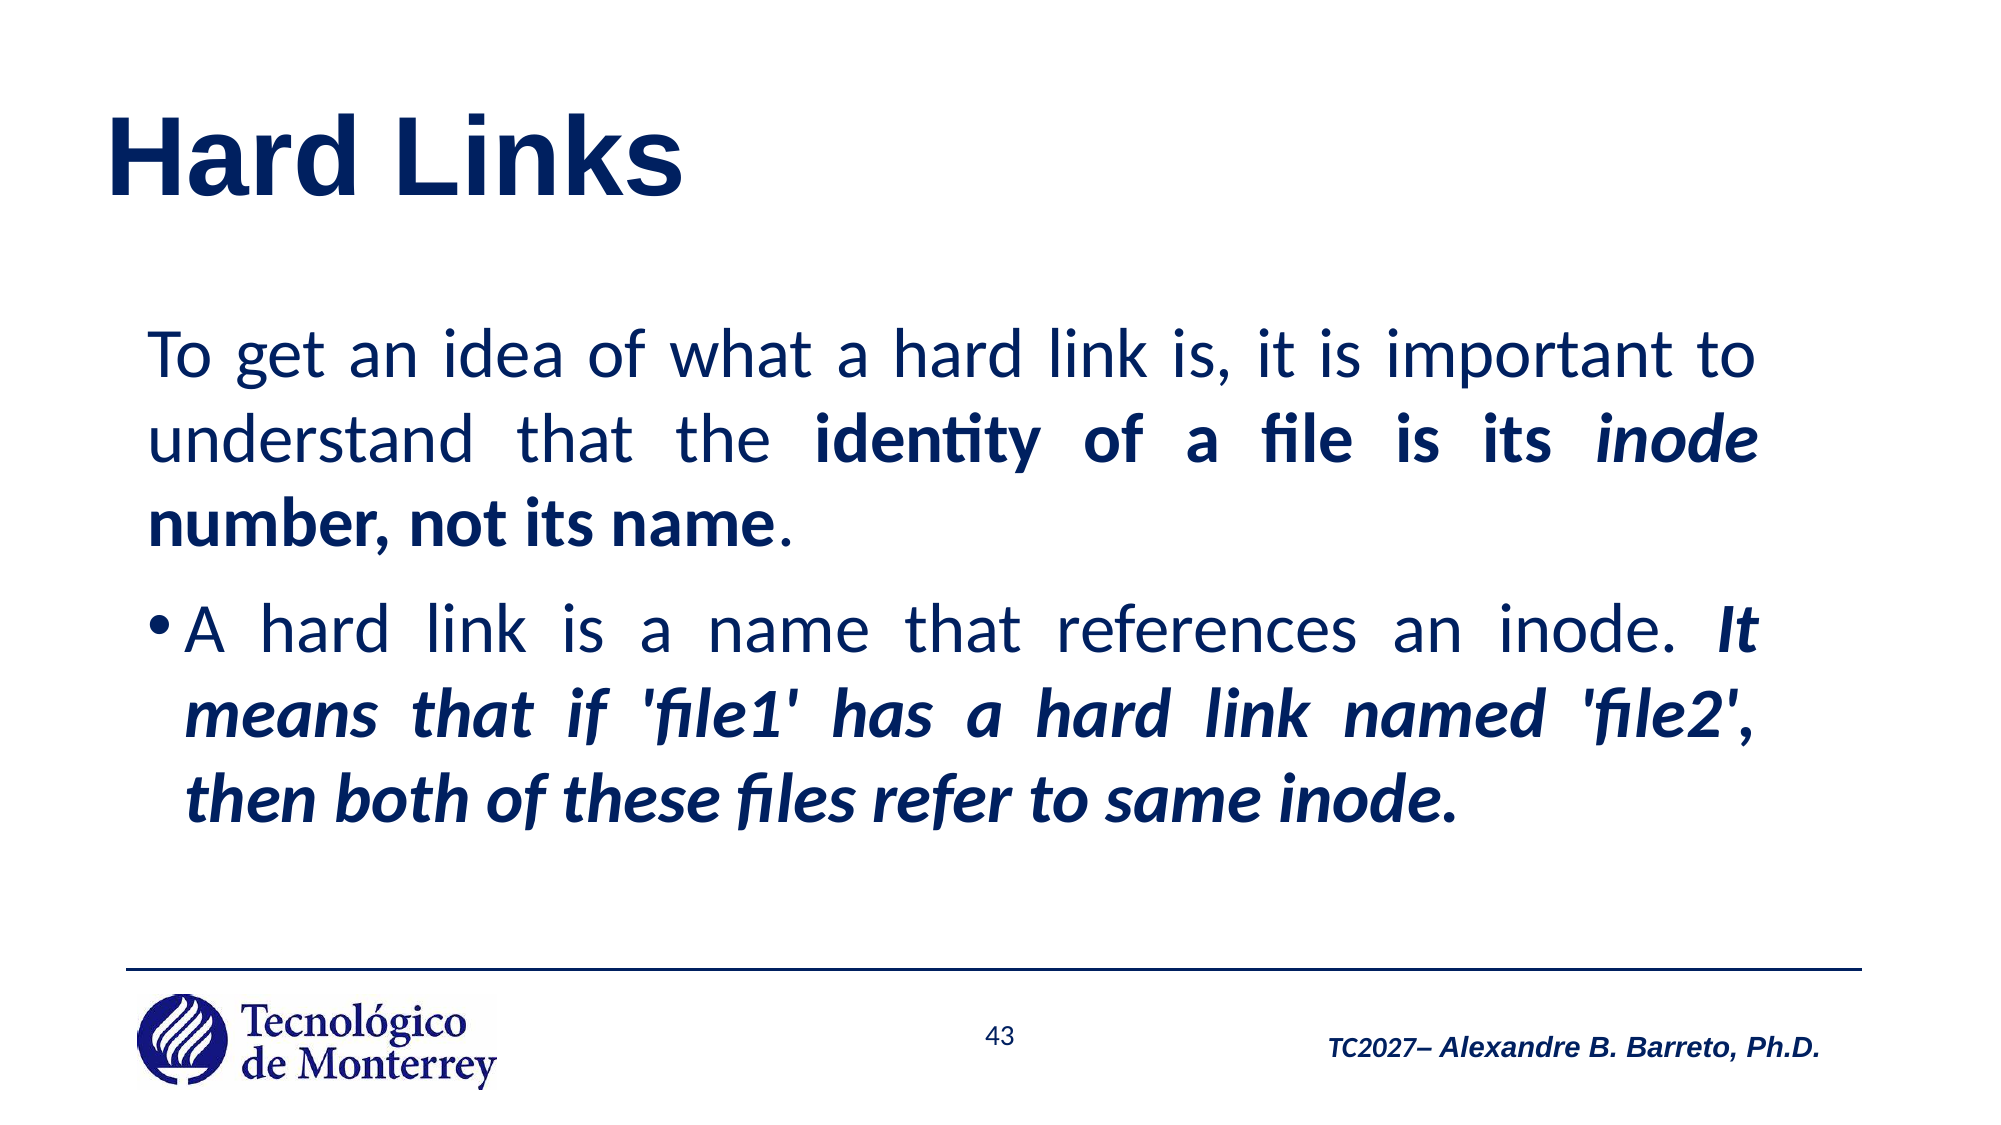

# Hard Links
To get an idea of what a hard link is, it is important to understand that the identity of a file is its inode number, not its name.
A hard link is a name that references an inode. It means that if 'file1' has a hard link named 'file2', then both of these files refer to same inode.